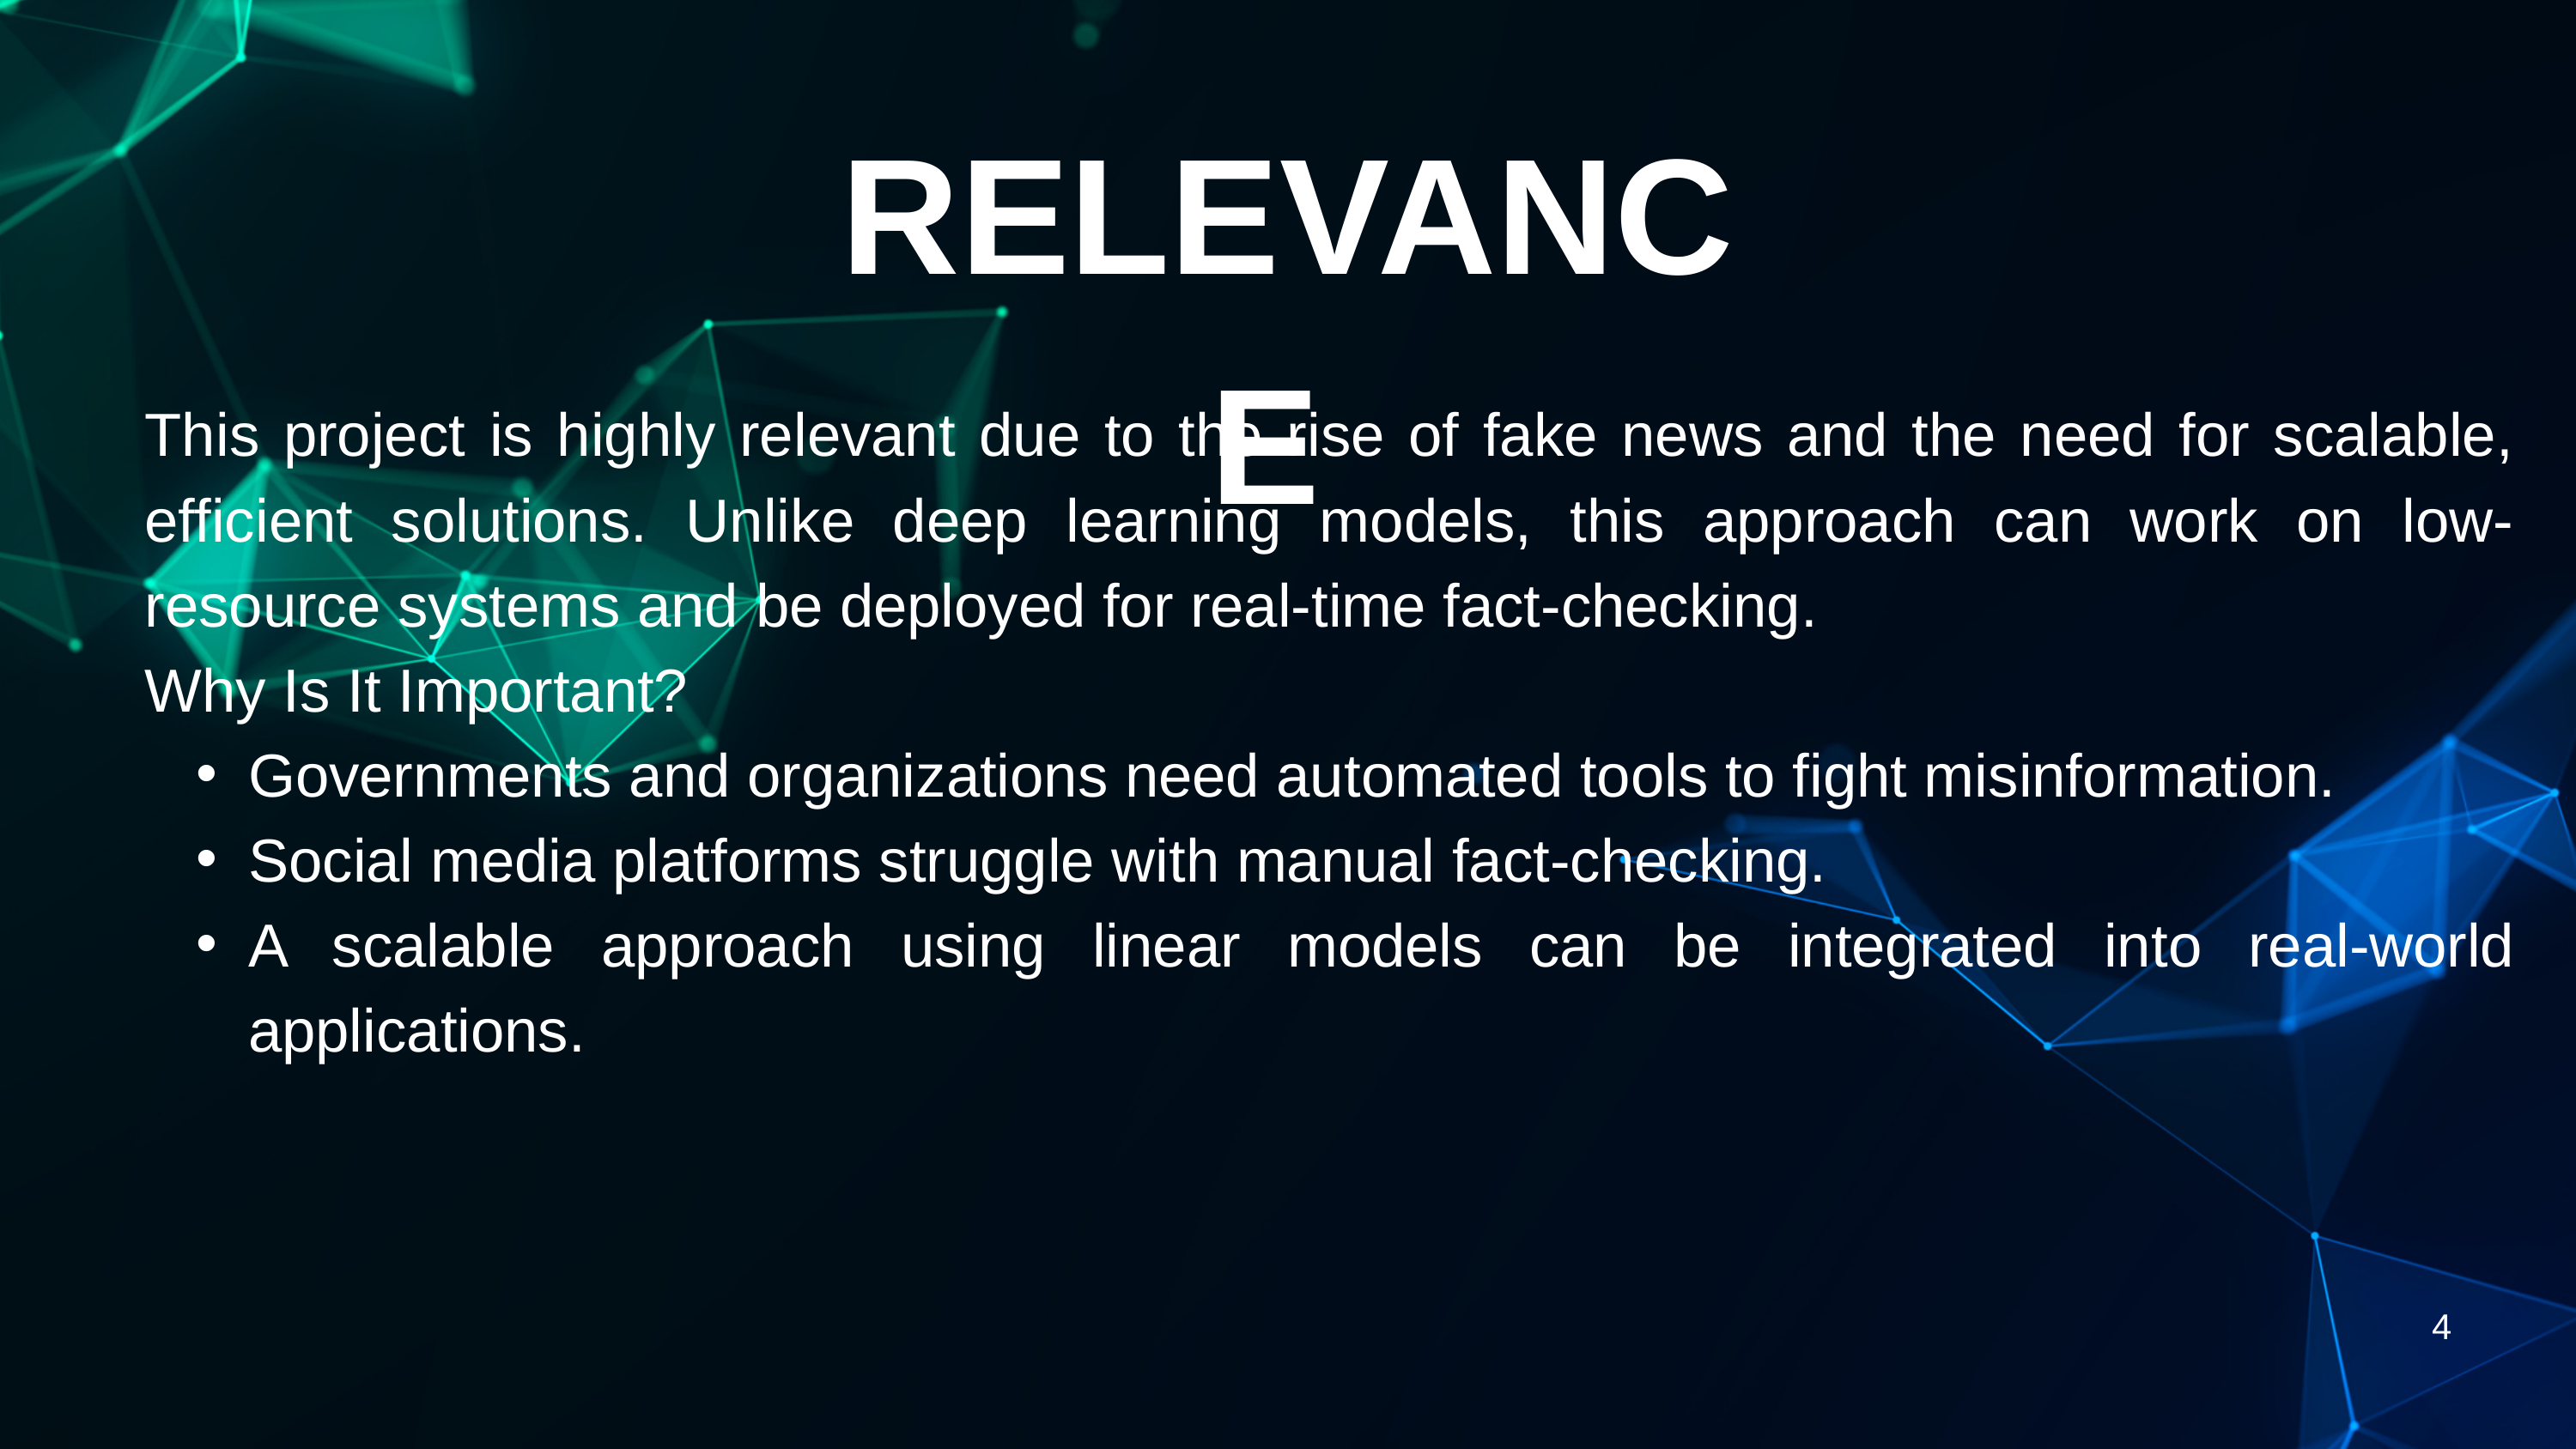

RELEVANCE

This project is highly relevant due to the rise of fake news and the need for scalable, efficient solutions. Unlike deep learning models, this approach can work on low-resource systems and be deployed for real-time fact-checking.
Why Is It Important?
Governments and organizations need automated tools to fight misinformation.
Social media platforms struggle with manual fact-checking.
A scalable approach using linear models can be integrated into real-world applications.

4